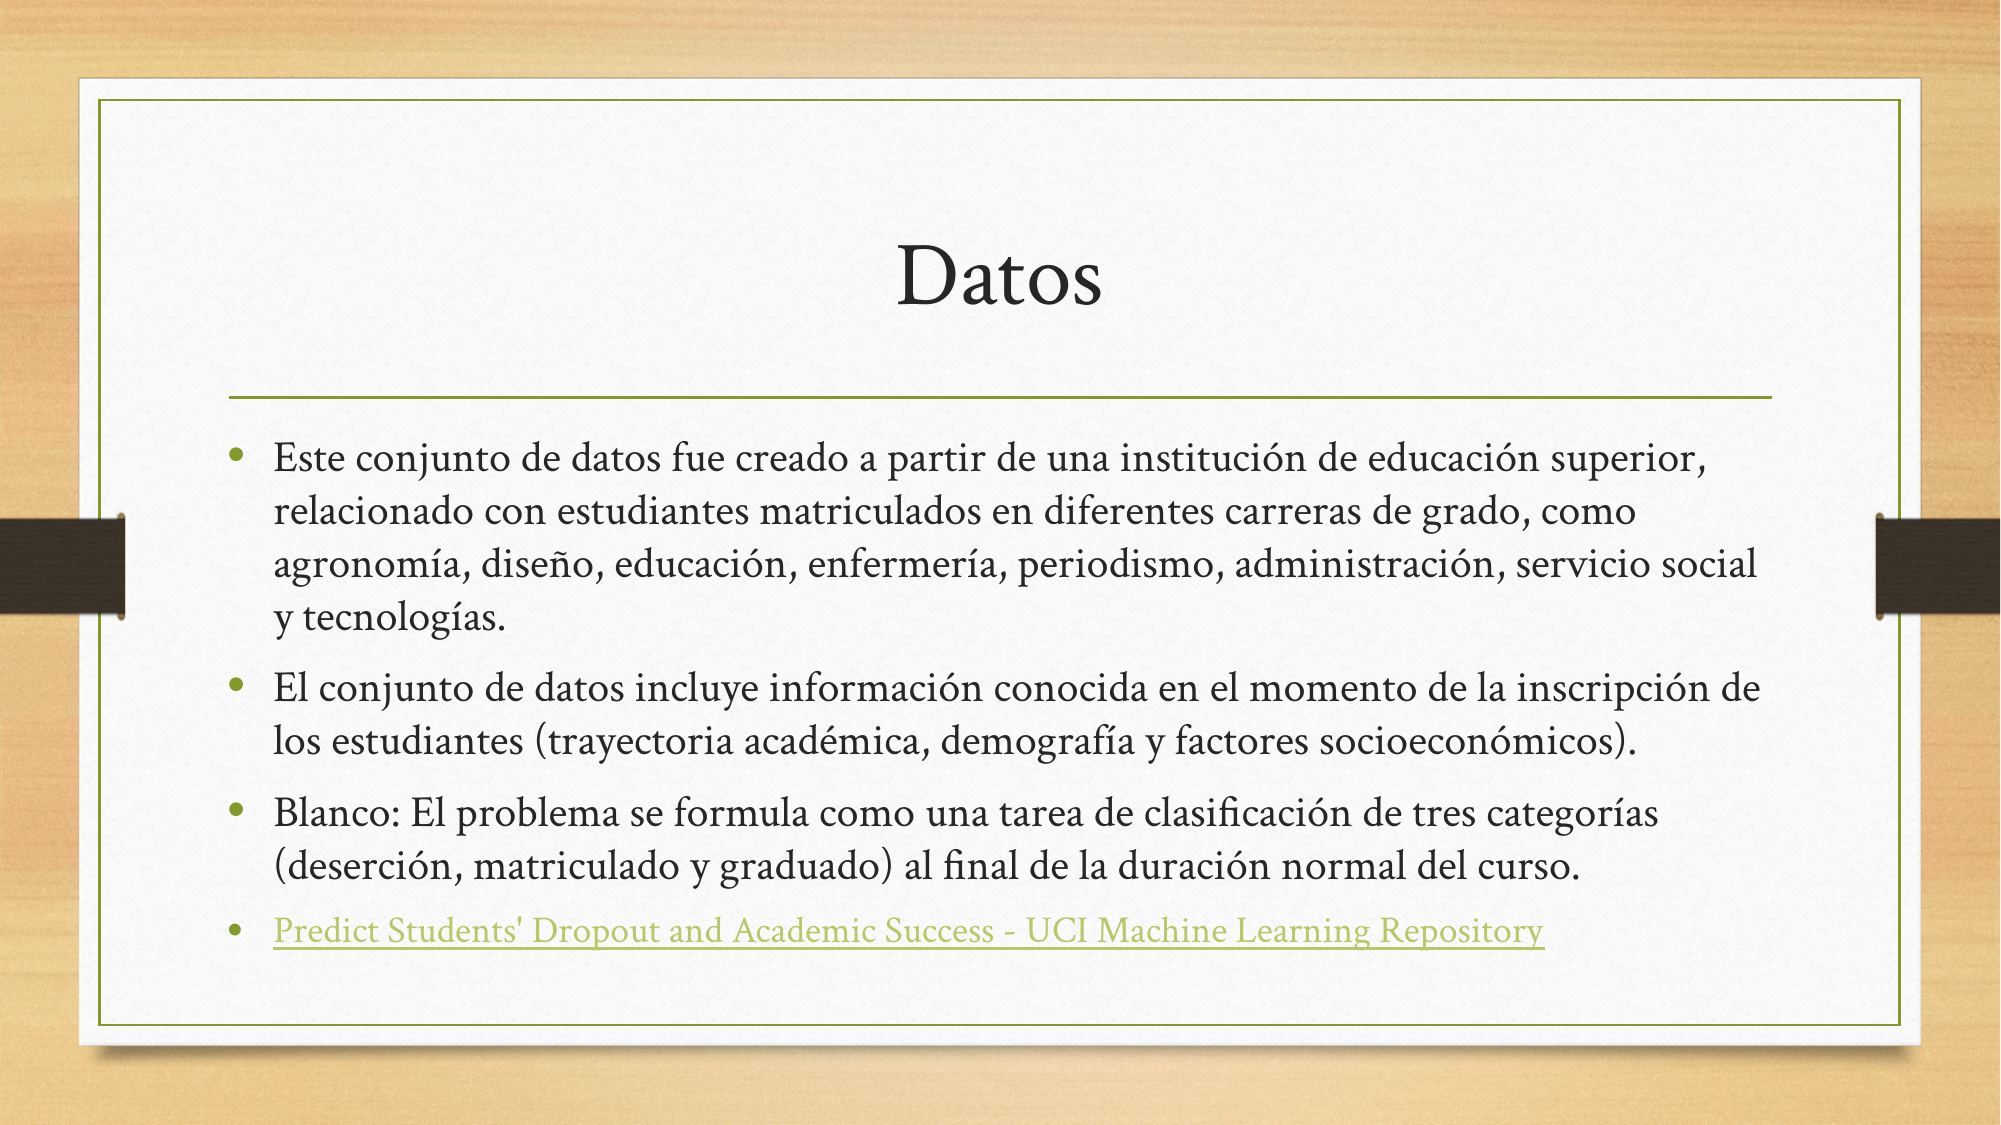

# Datos
Este conjunto de datos fue creado a partir de una institución de educación superior, relacionado con estudiantes matriculados en diferentes carreras de grado, como agronomía, diseño, educación, enfermería, periodismo, administración, servicio social y tecnologías.
El conjunto de datos incluye información conocida en el momento de la inscripción de los estudiantes (trayectoria académica, demografía y factores socioeconómicos).
Blanco: El problema se formula como una tarea de clasificación de tres categorías (deserción, matriculado y graduado) al final de la duración normal del curso.
Predict Students' Dropout and Academic Success - UCI Machine Learning Repository